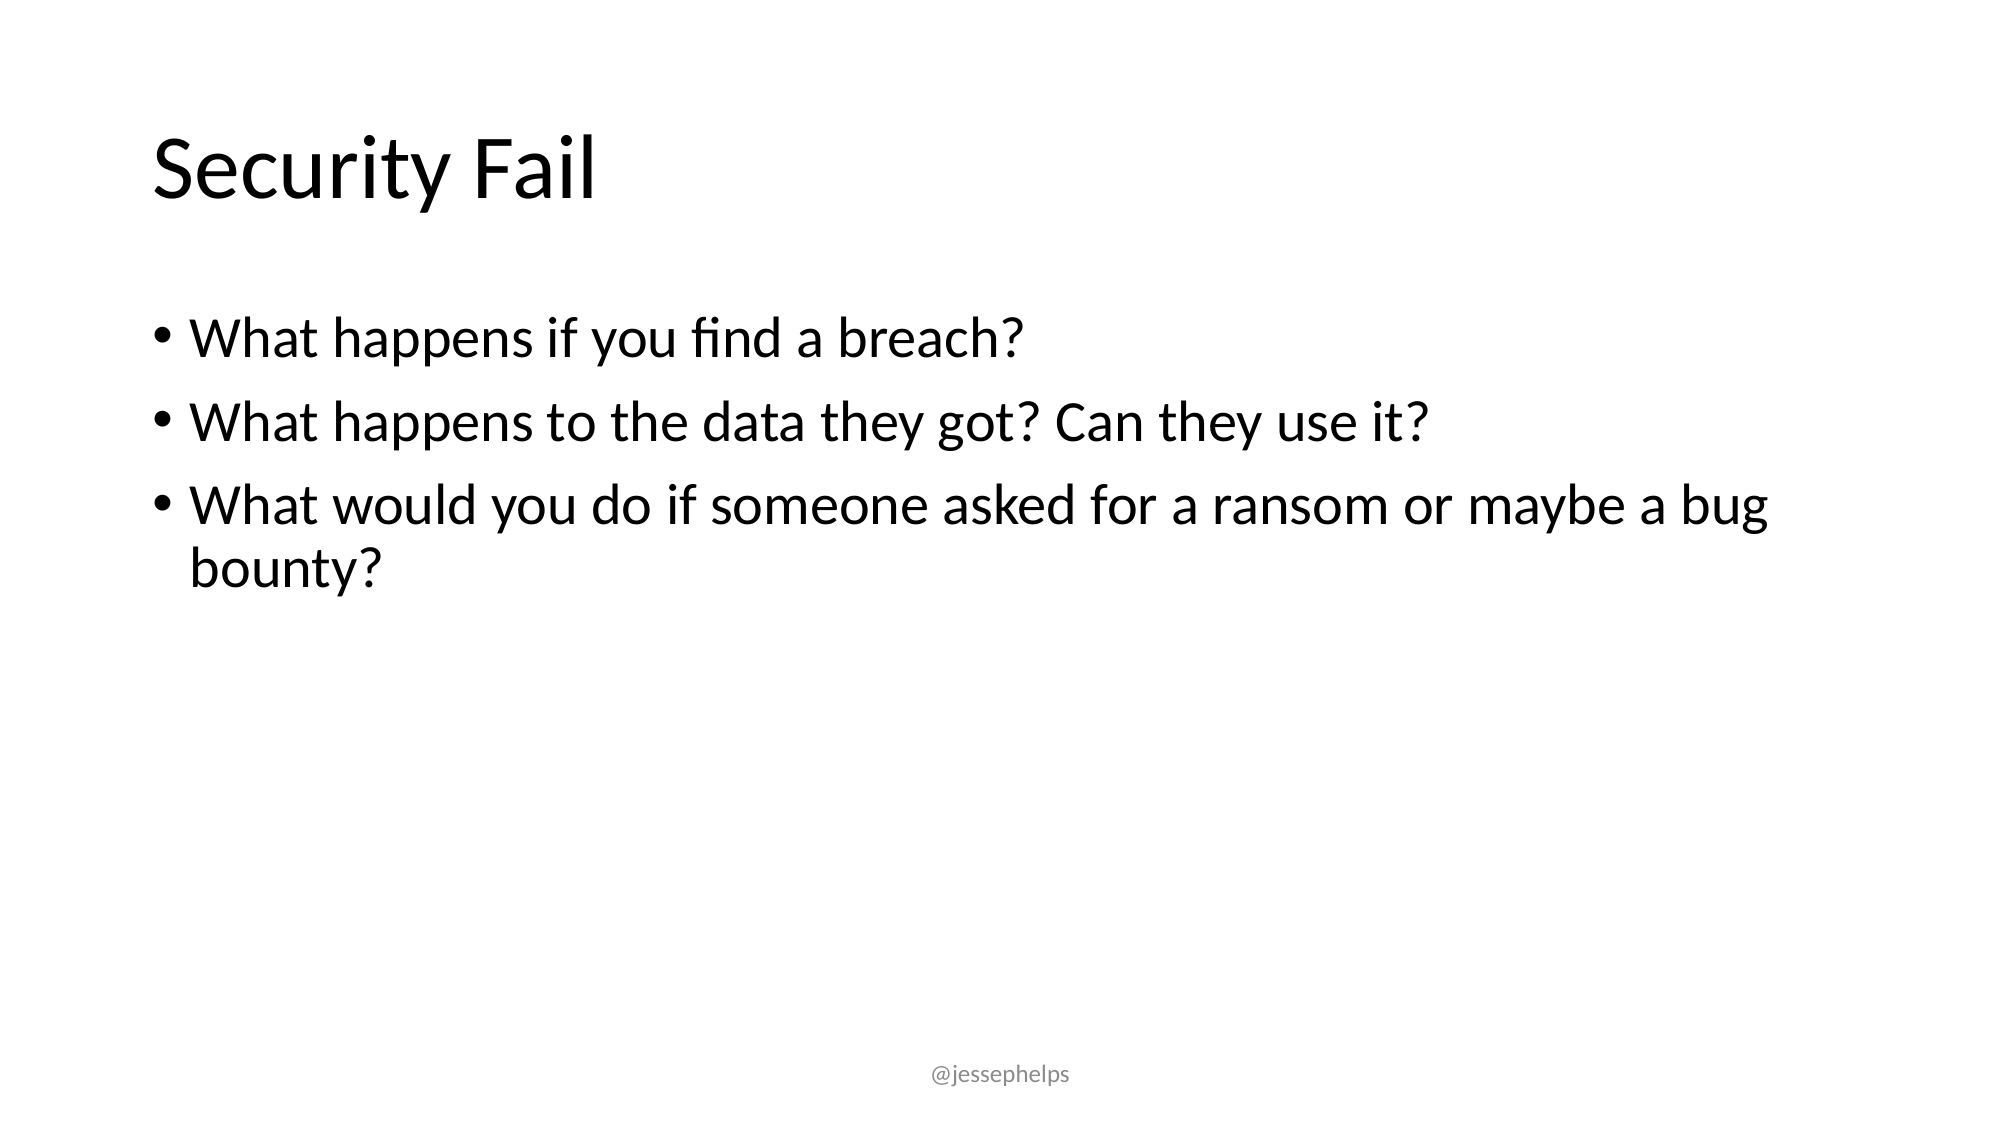

# Security Fail
What happens if you find a breach?
What happens to the data they got? Can they use it?
What would you do if someone asked for a ransom or maybe a bug bounty?

@jessephelps